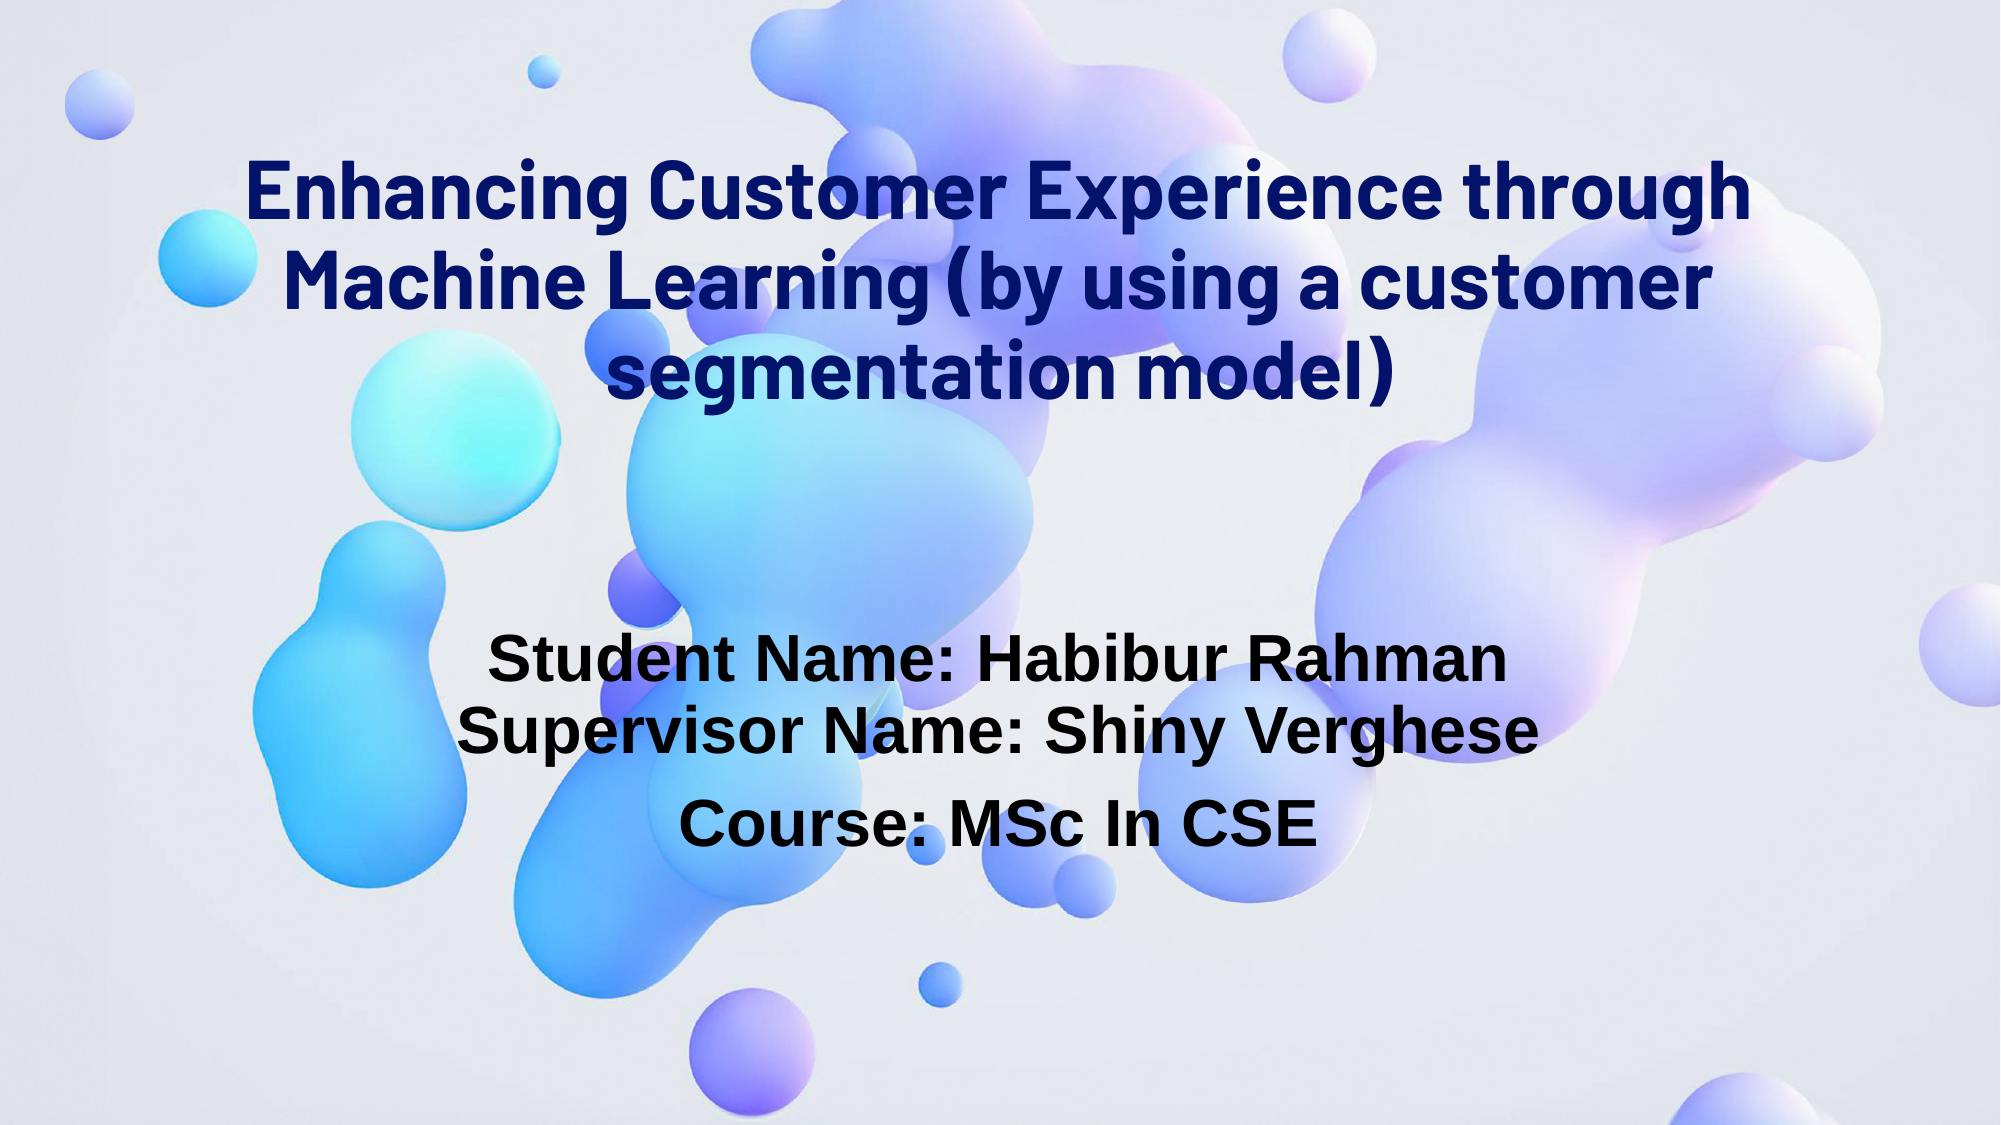

# Enhancing Customer Experience through Machine Learning (by using a customer segmentation model)
Student Name: Habibur Rahman
Supervisor Name: Shiny Verghese
Course: MSc In CSE